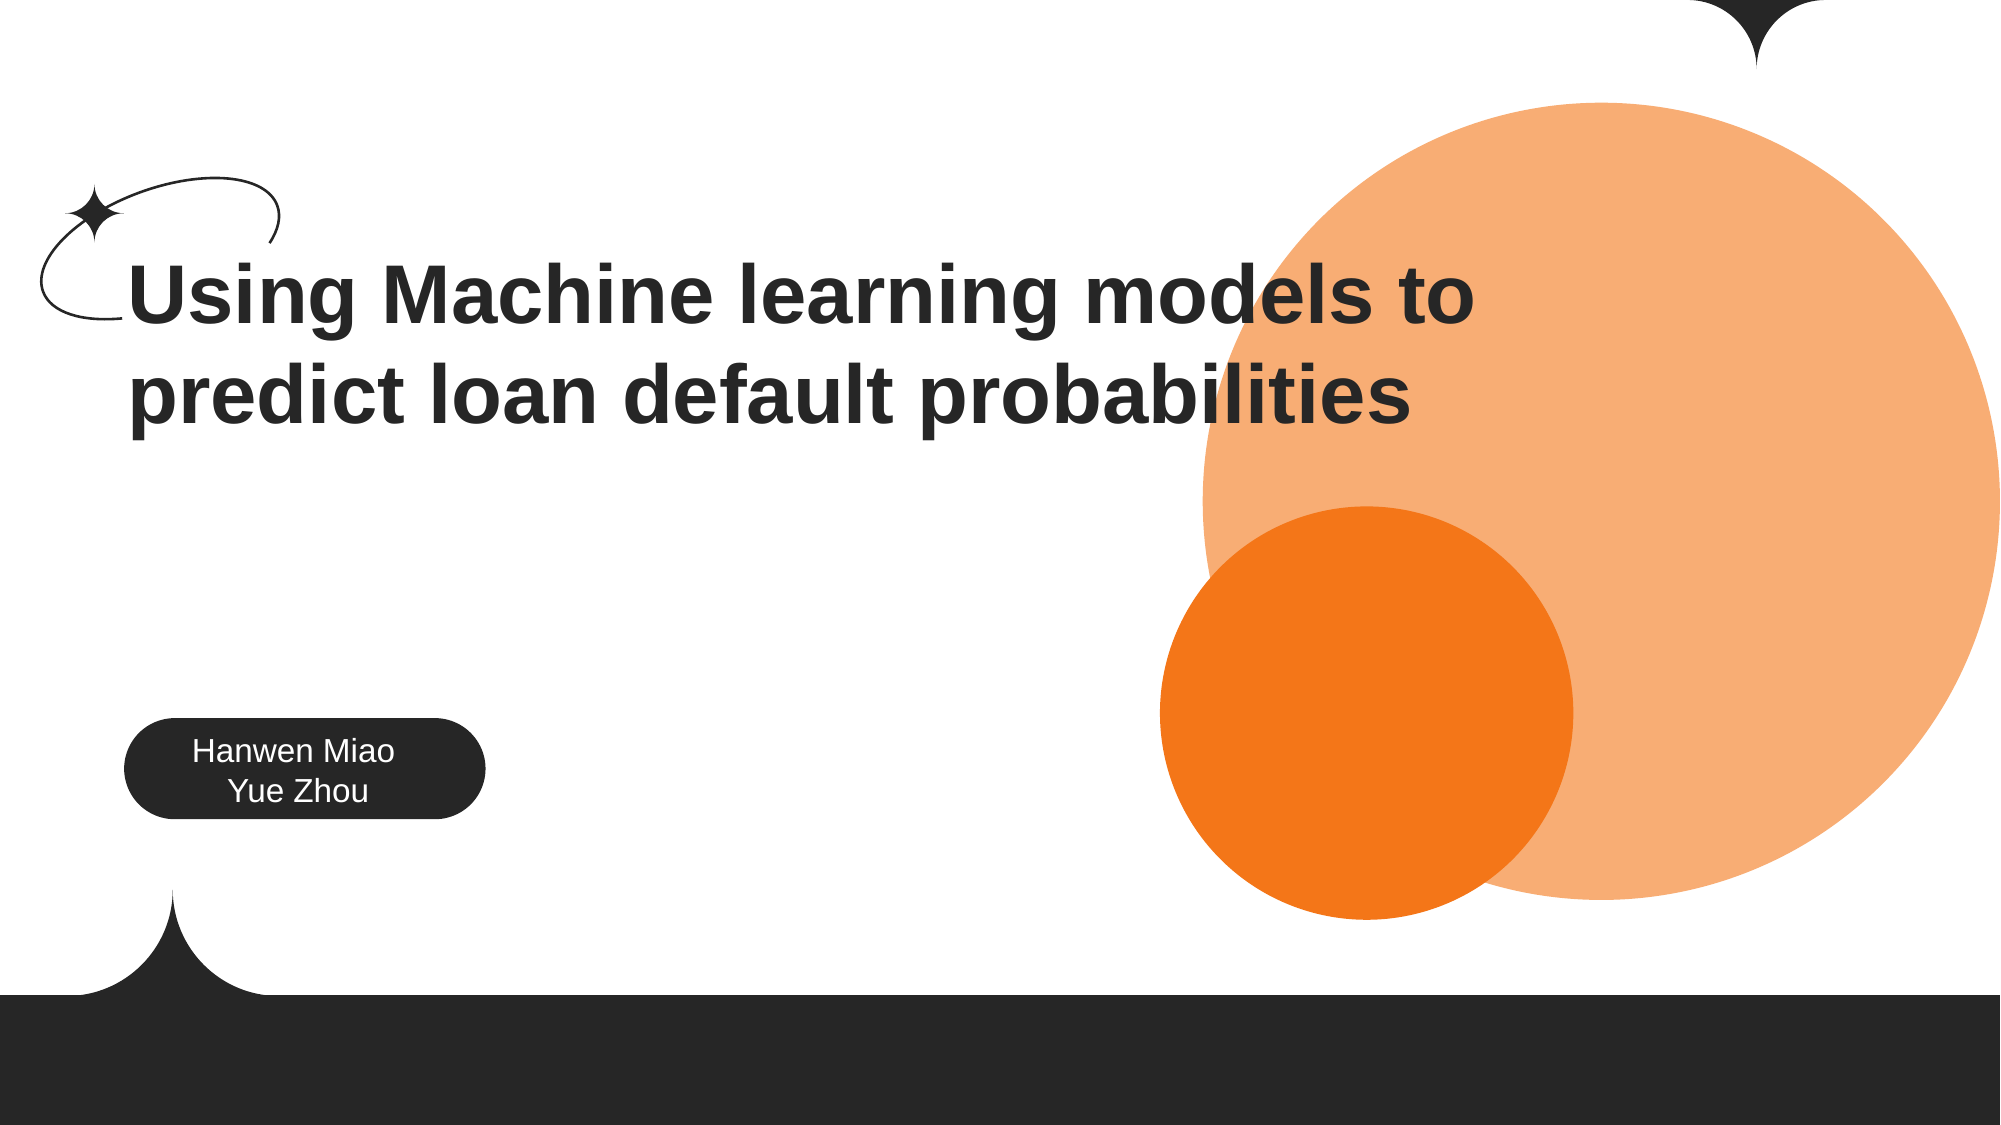

Using Machine learning models to predict loan default probabilities

Hanwen Miao
Yue Zhou